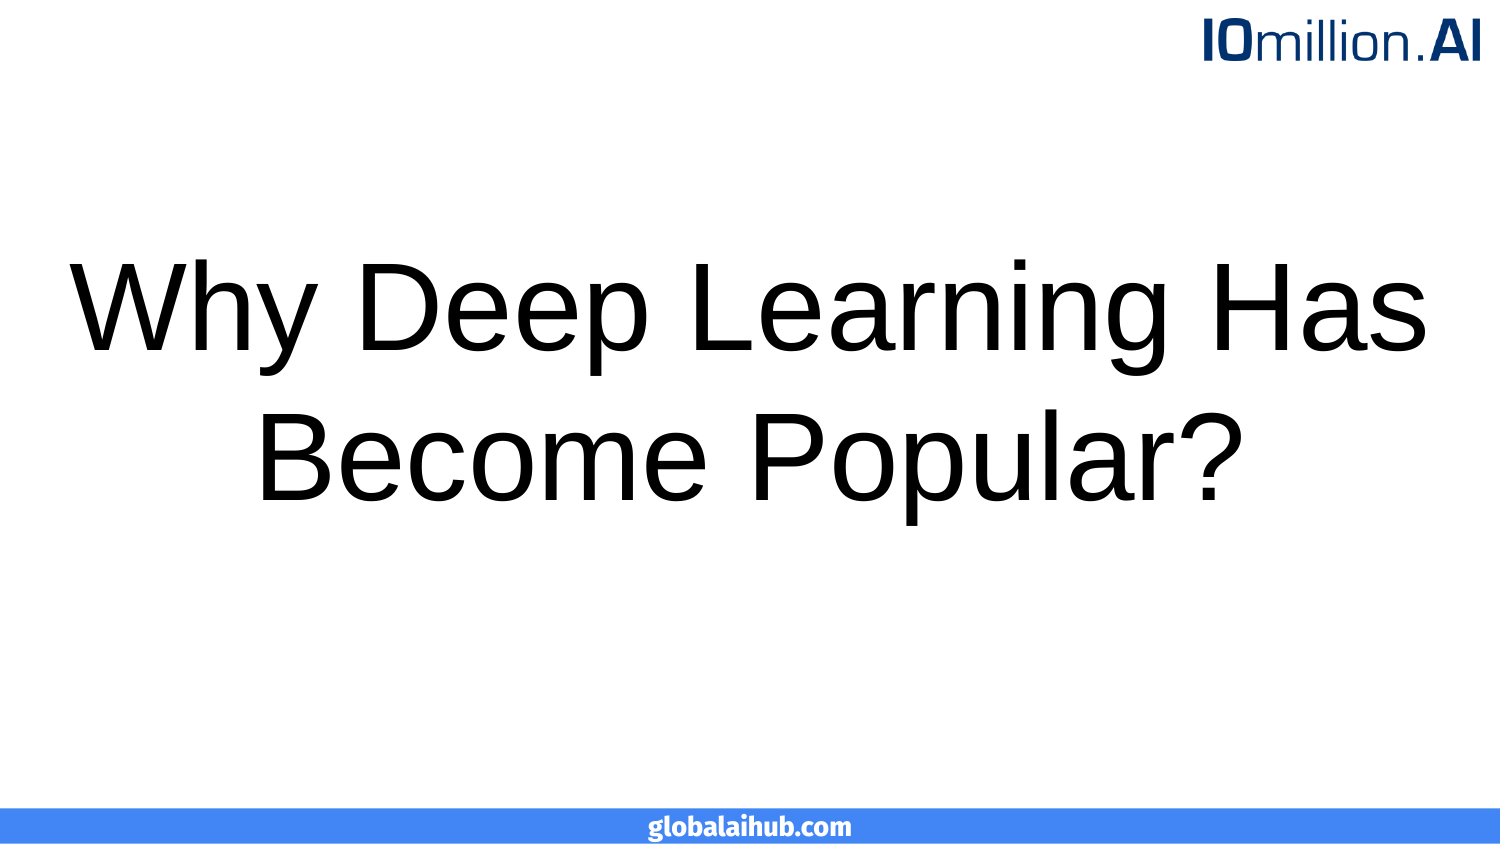

# Why Deep Learning Has Become Popular?